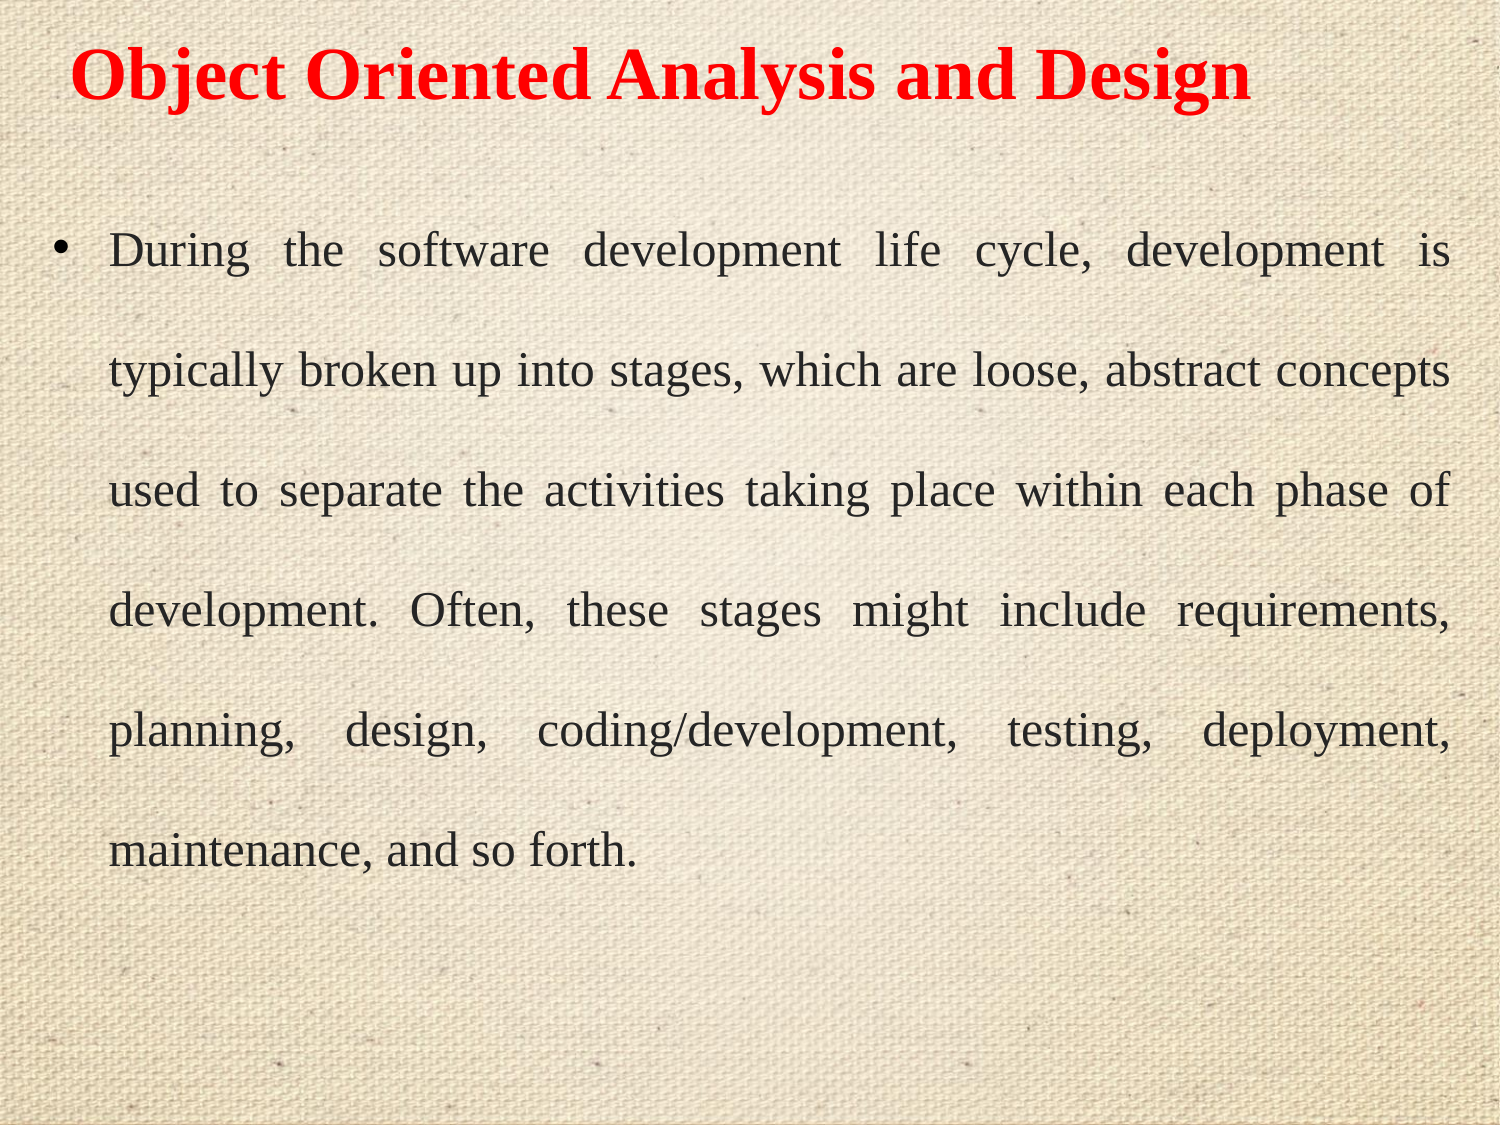

# Object Oriented Analysis and Design
During the software development life cycle, development is typically broken up into stages, which are loose, abstract concepts used to separate the activities taking place within each phase of development. Often, these stages might include requirements, planning, design, coding/development, testing, deployment, maintenance, and so forth.